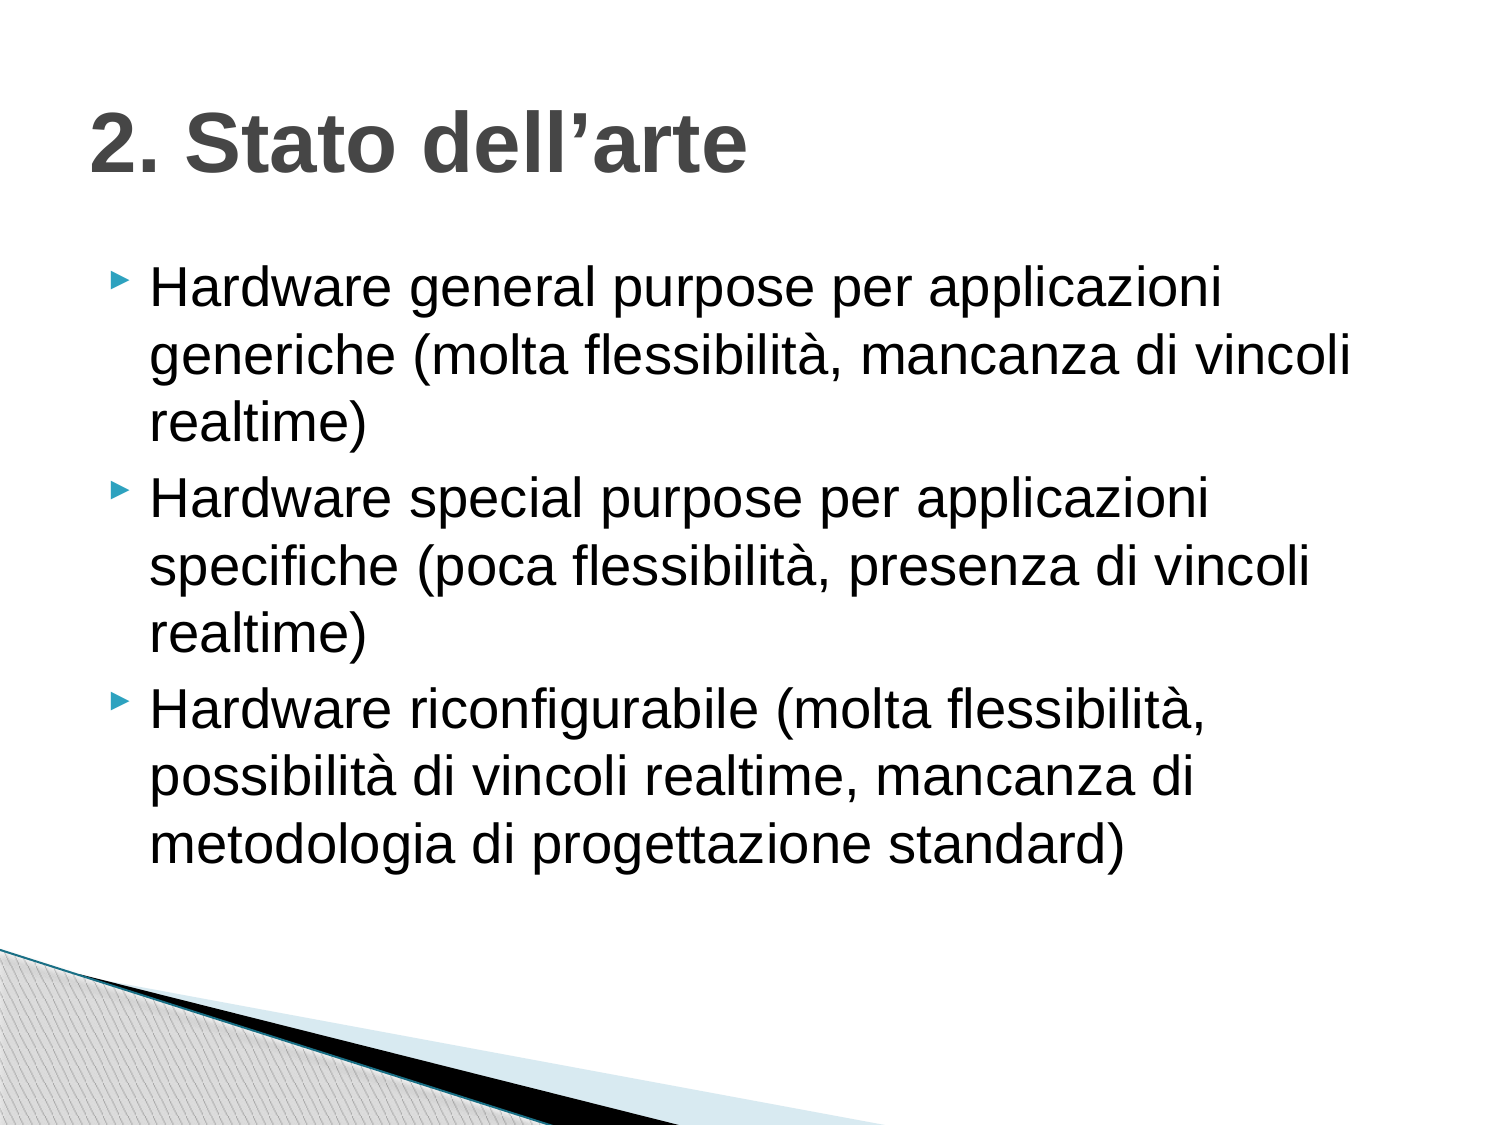

# 2. Stato dell’arte
Hardware general purpose per applicazioni generiche (molta flessibilità, mancanza di vincoli realtime)
Hardware special purpose per applicazioni specifiche (poca flessibilità, presenza di vincoli realtime)
Hardware riconfigurabile (molta flessibilità, possibilità di vincoli realtime, mancanza di metodologia di progettazione standard)